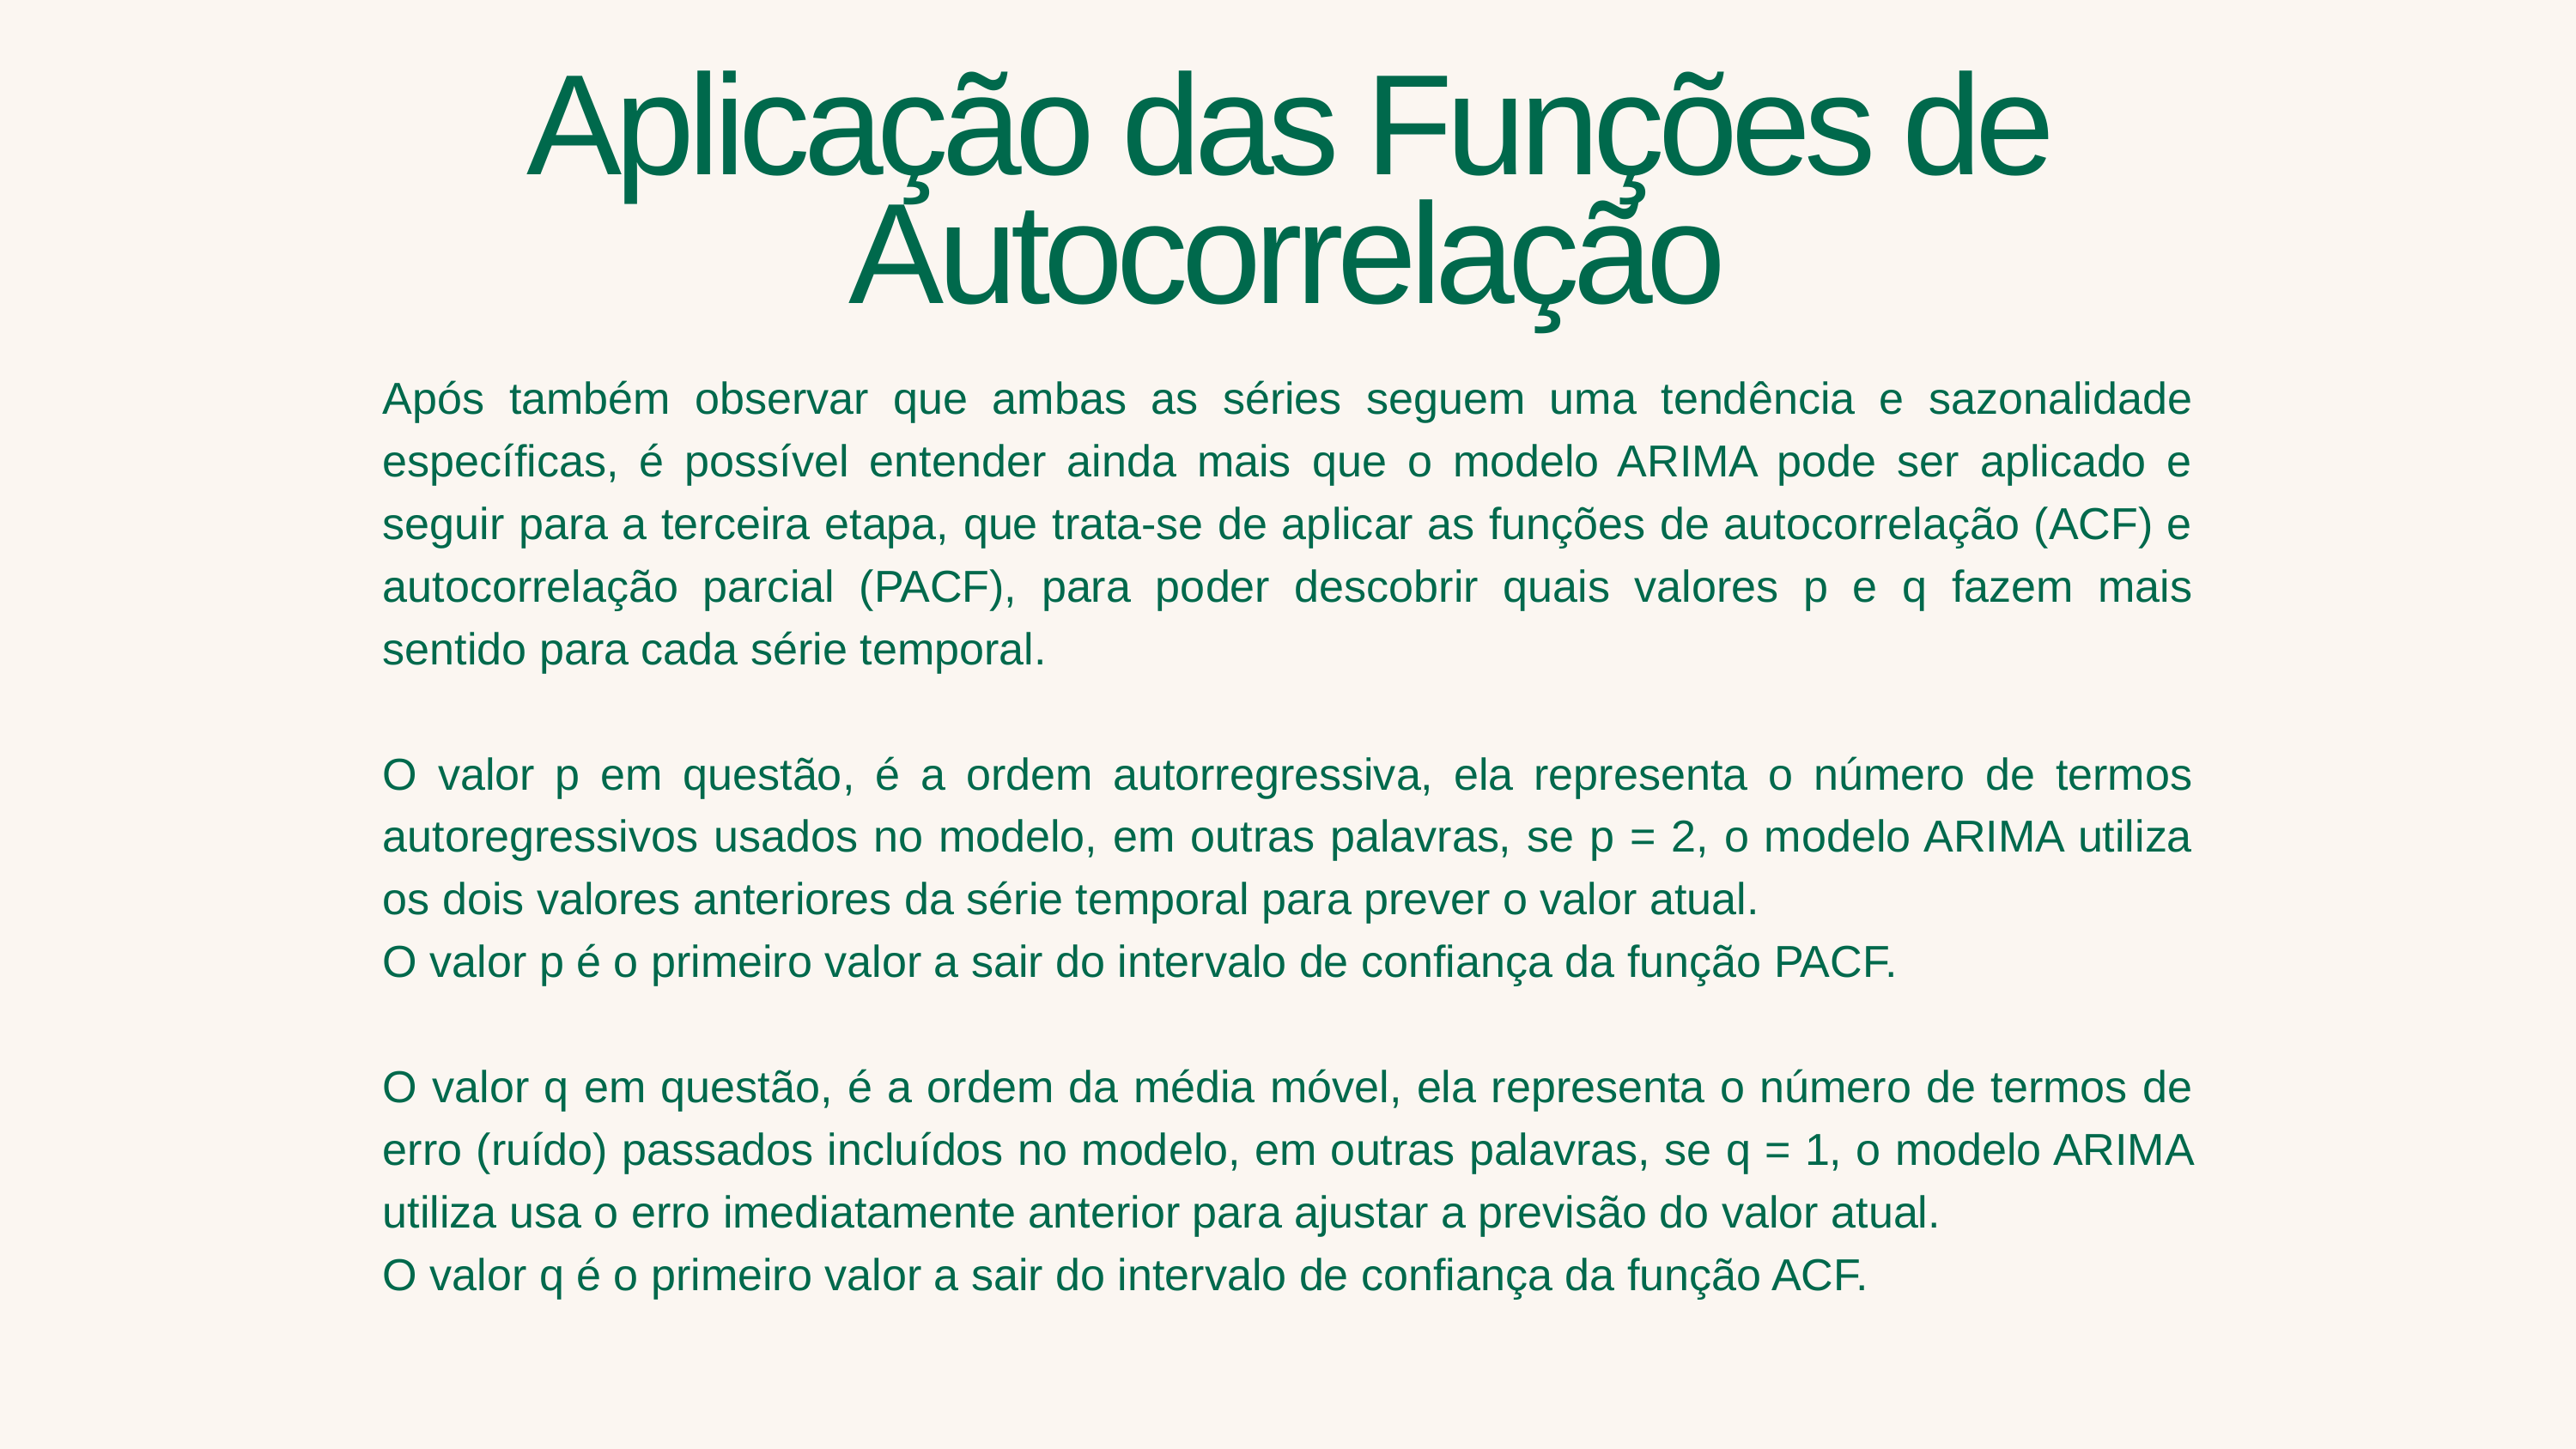

Aplicação das Funções de Autocorrelação
Após também observar que ambas as séries seguem uma tendência e sazonalidade específicas, é possível entender ainda mais que o modelo ARIMA pode ser aplicado e seguir para a terceira etapa, que trata-se de aplicar as funções de autocorrelação (ACF) e autocorrelação parcial (PACF), para poder descobrir quais valores p e q fazem mais sentido para cada série temporal.

O valor p em questão, é a ordem autorregressiva, ela representa o número de termos autoregressivos usados no modelo, em outras palavras, se p = 2, o modelo ARIMA utiliza os dois valores anteriores da série temporal para prever o valor atual.
O valor p é o primeiro valor a sair do intervalo de confiança da função PACF.

O valor q em questão, é a ordem da média móvel, ela representa o número de termos de erro (ruído) passados incluídos no modelo, em outras palavras, se q = 1, o modelo ARIMA utiliza usa o erro imediatamente anterior para ajustar a previsão do valor atual.
O valor q é o primeiro valor a sair do intervalo de confiança da função ACF.